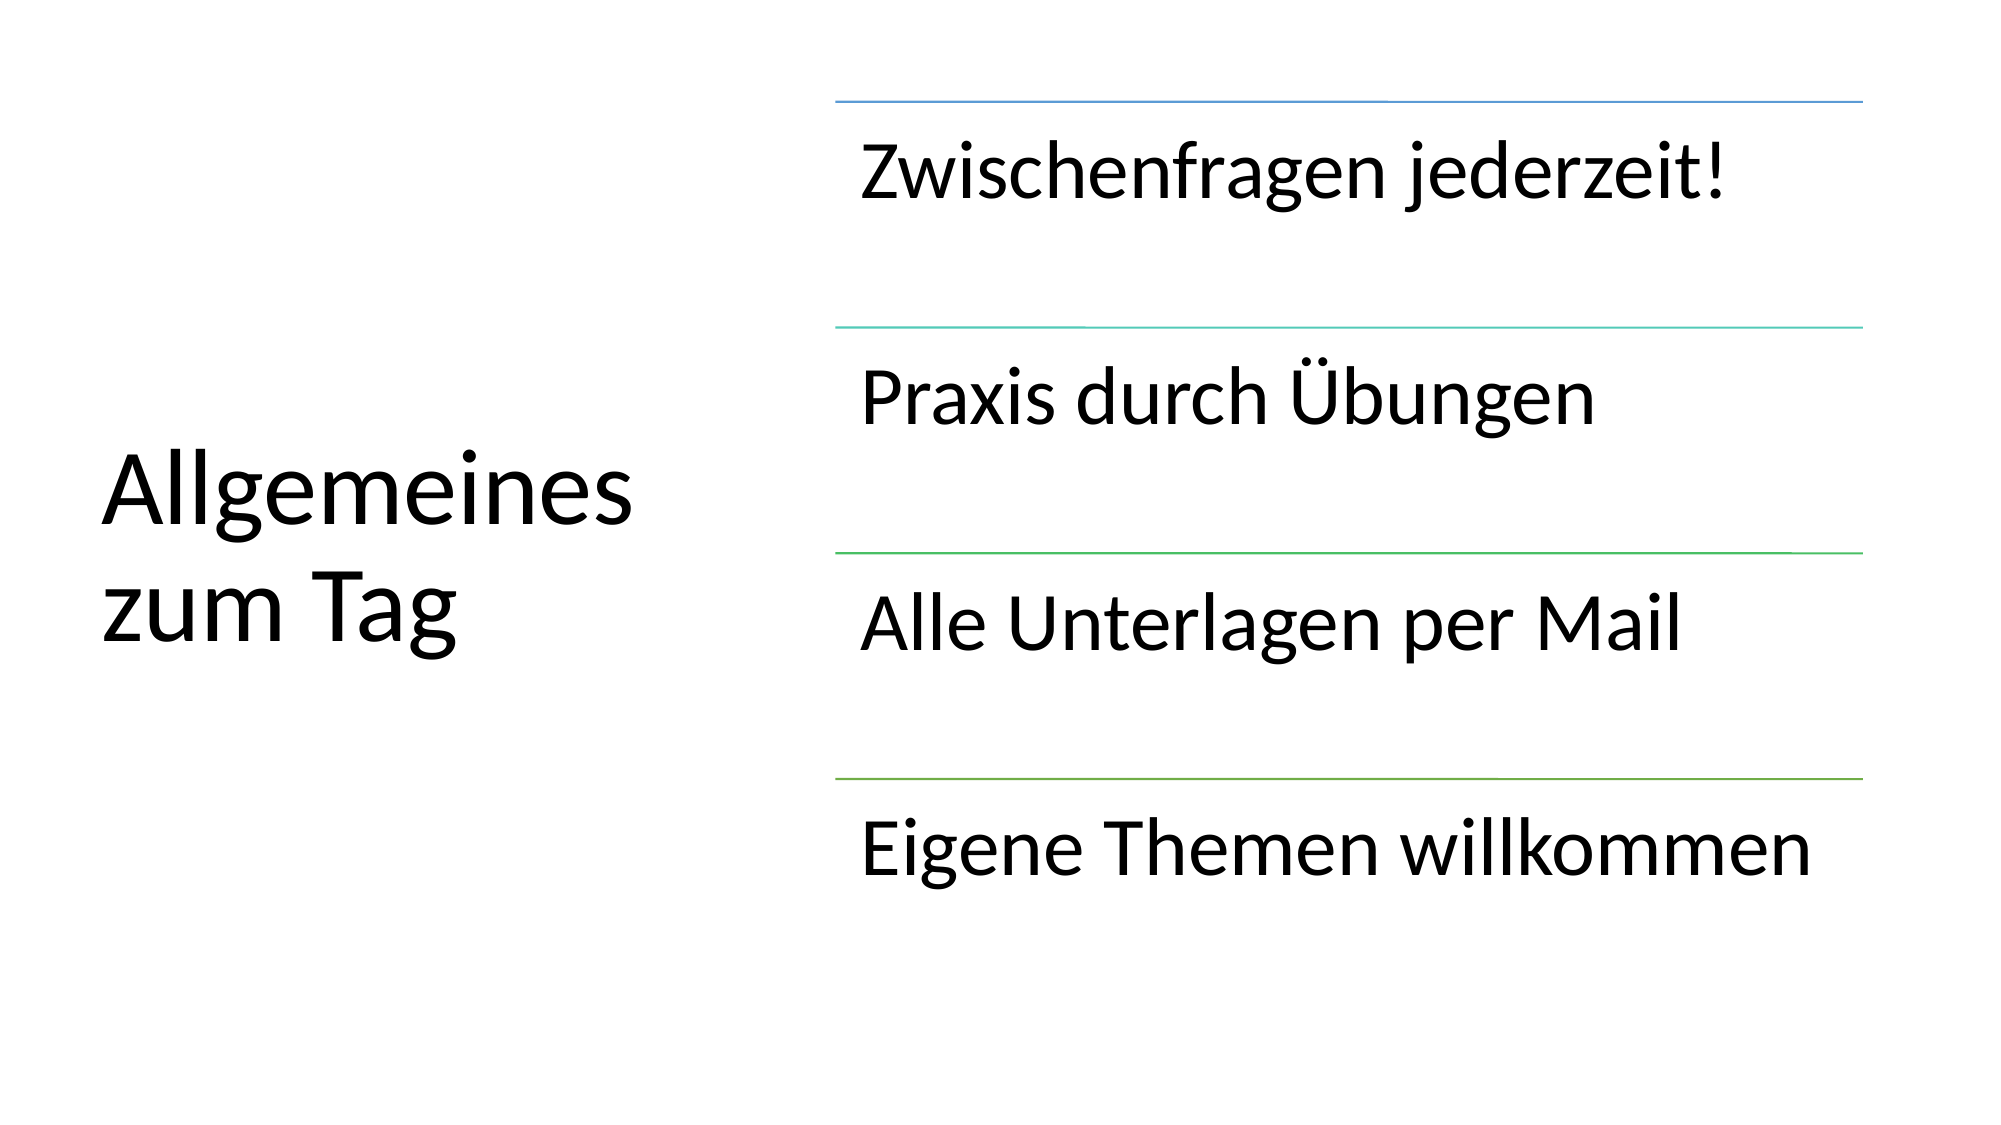

# Allgemeines zum Tag
Zwischenfragen jederzeit!
Praxis durch Übungen
Alle Unterlagen per Mail
Eigene Themen willkommen